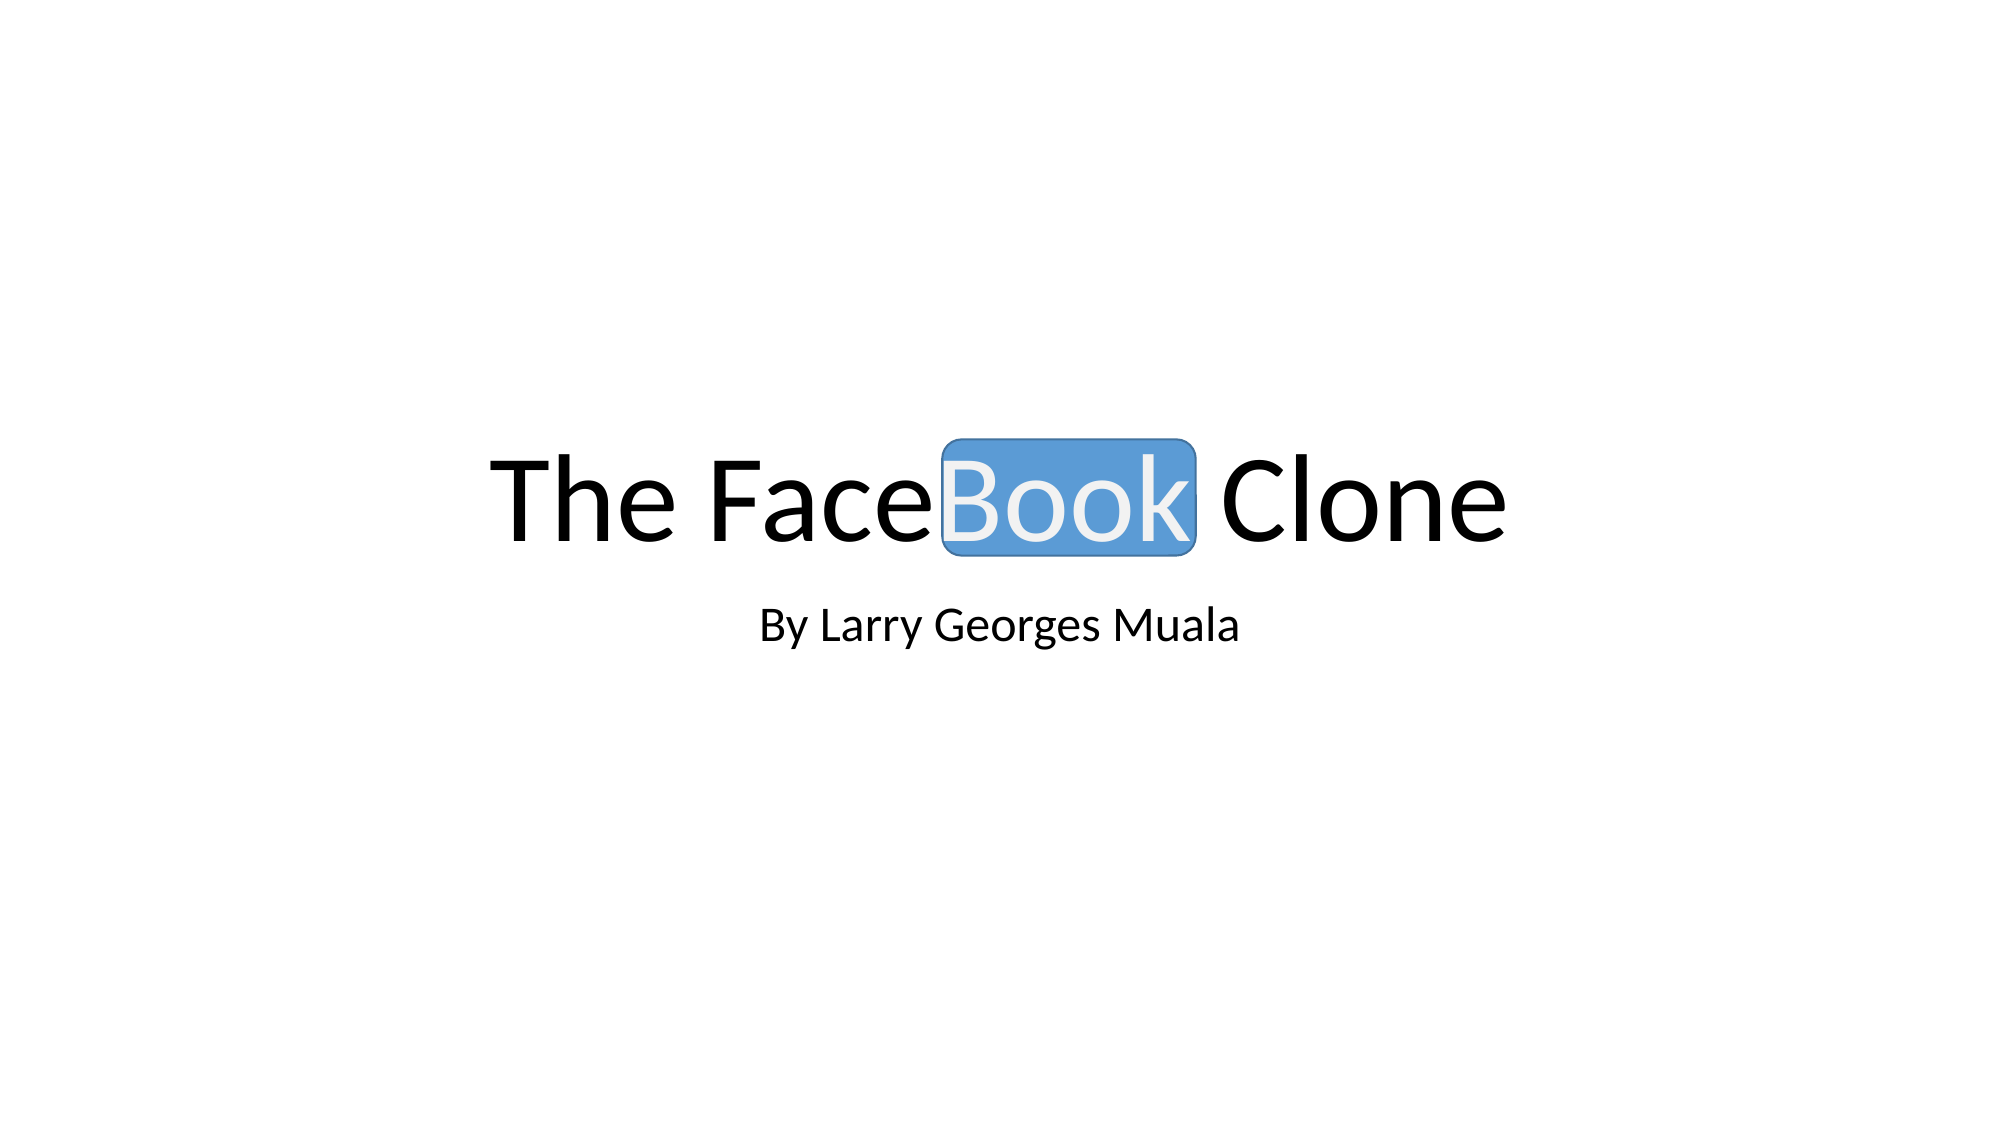

# The FaceBook Clone

By Larry Georges Muala